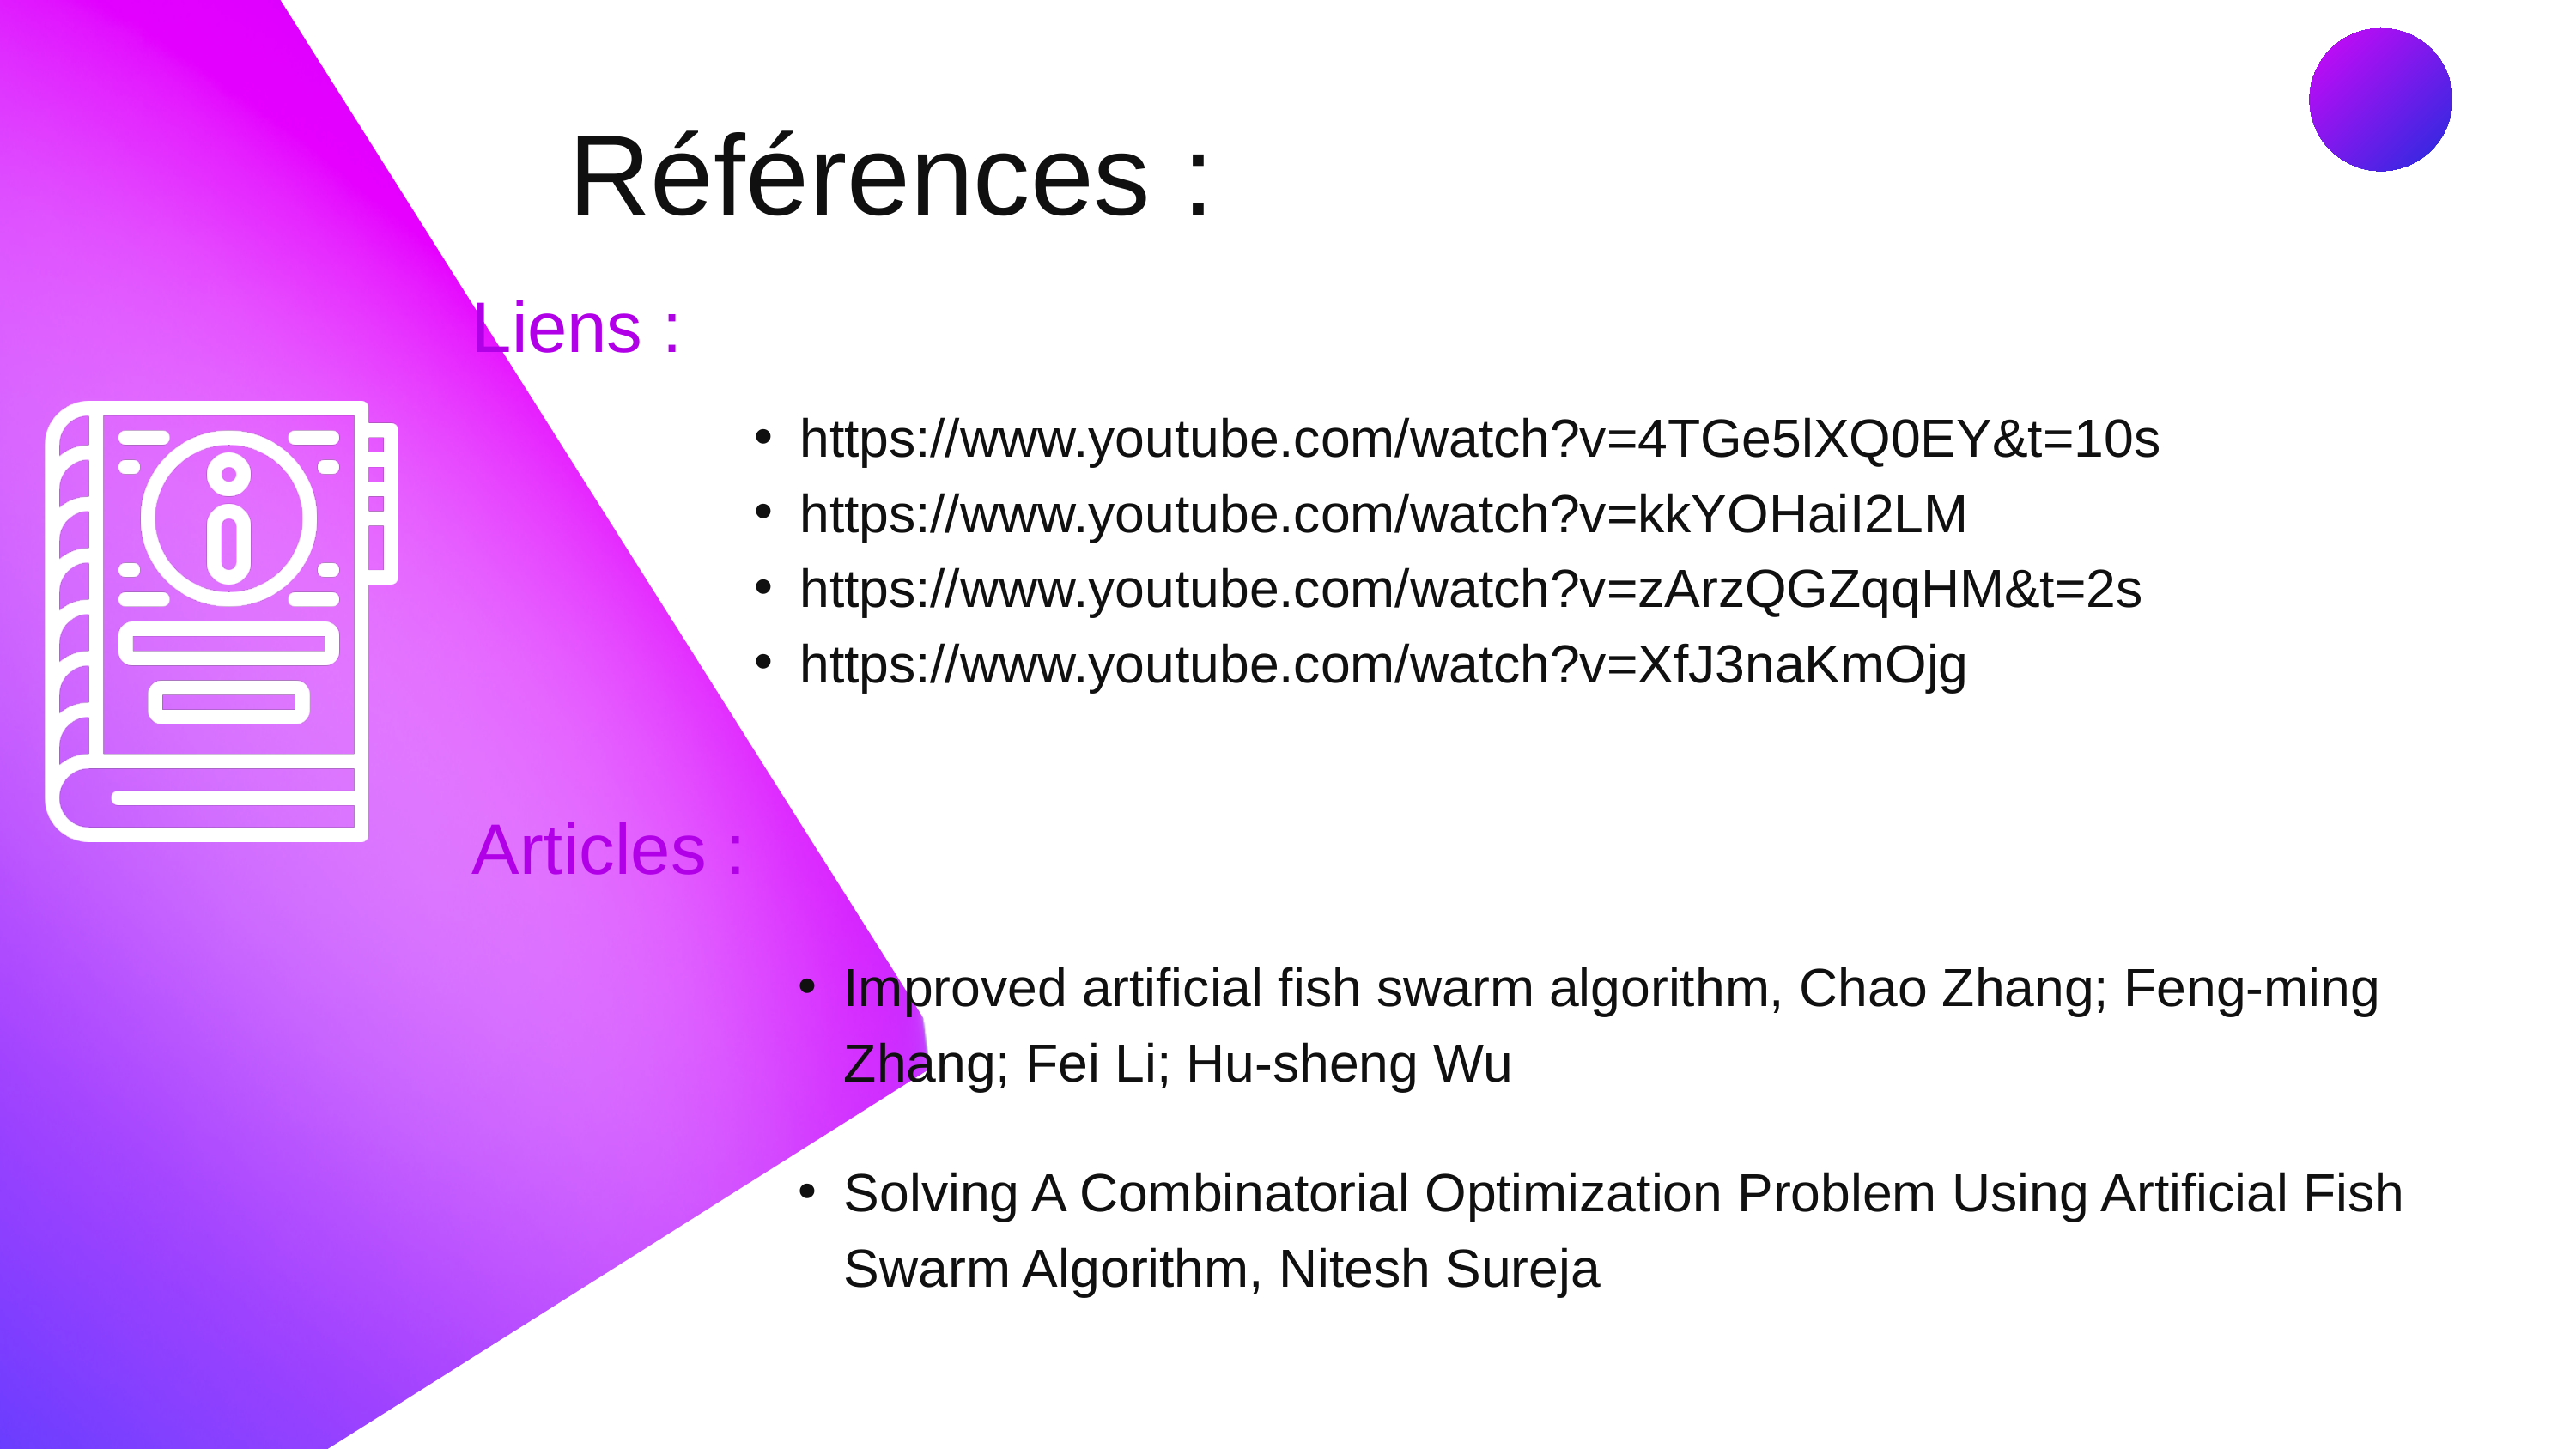

Références :
Liens :
https://www.youtube.com/watch?v=4TGe5lXQ0EY&t=10s
https://www.youtube.com/watch?v=kkYOHaiI2LM
https://www.youtube.com/watch?v=zArzQGZqqHM&t=2s
https://www.youtube.com/watch?v=XfJ3naKmOjg

Articles :
Improved artificial fish swarm algorithm, Chao Zhang; Feng-ming Zhang; Fei Li; Hu-sheng Wu
Solving A Combinatorial Optimization Problem Using Artificial Fish Swarm Algorithm, Nitesh Sureja